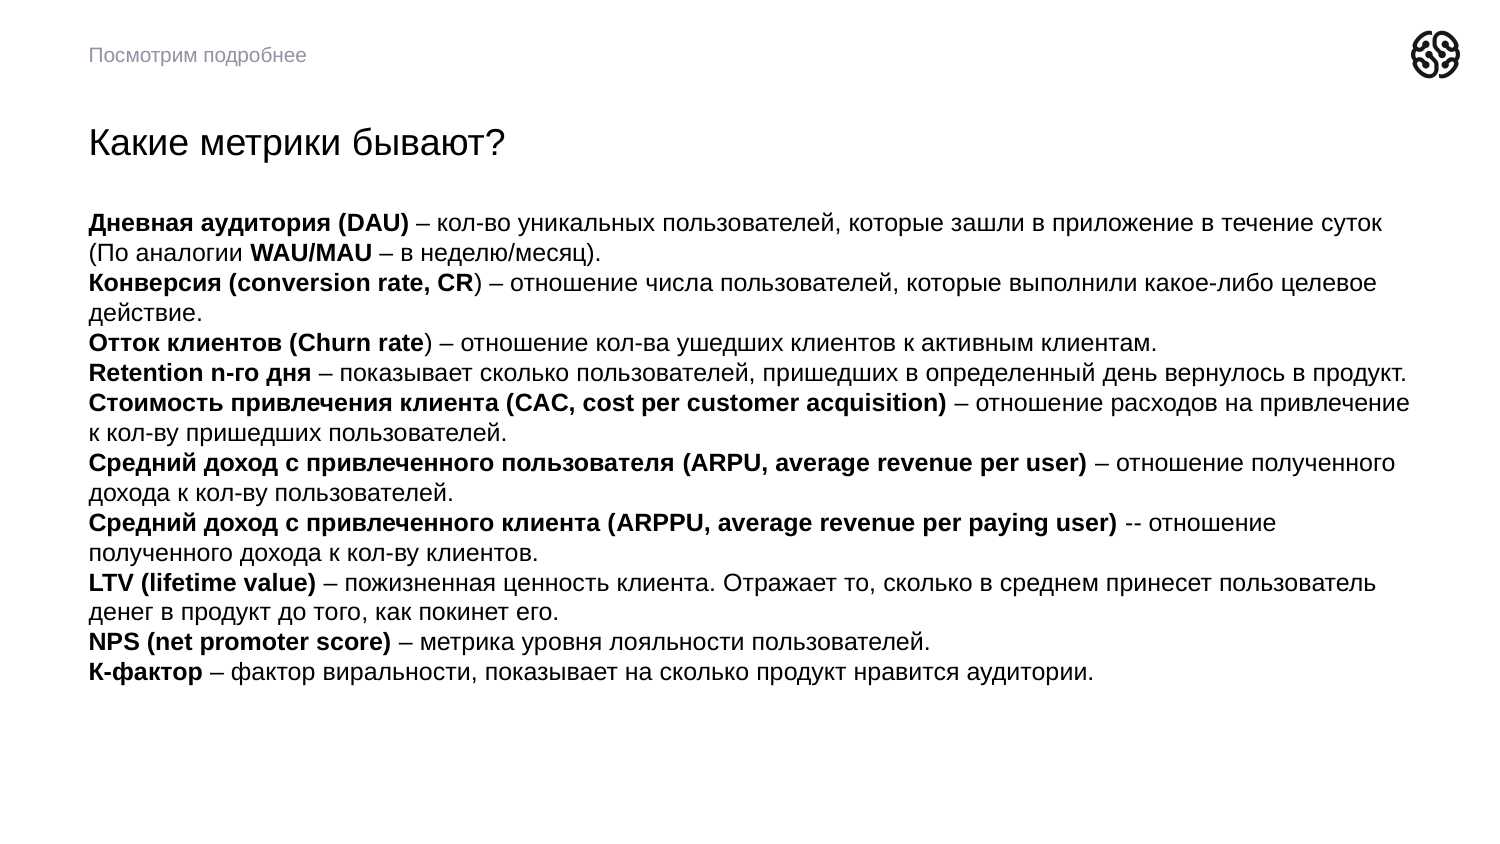

Посмотрим подробнее
# Какие метрики бывают?
Дневная аудитория (DAU) – кол-во уникальных пользователей, которые зашли в приложение в течение суток (По аналогии WAU/MAU – в неделю/месяц).
Конверсия (conversion rate, CR) – отношение числа пользователей, которые выполнили какое-либо целевое действие.
Отток клиентов (Churn rate) – отношение кол-ва ушедших клиентов к активным клиентам.
Retention n-го дня – показывает сколько пользователей, пришедших в определенный день вернулось в продукт.
Стоимость привлечения клиента (CAC, cost per customer acquisition) – отношение расходов на привлечение к кол-ву пришедших пользователей.
Средний доход с привлеченного пользователя (ARPU, average revenue per user) – отношение полученного дохода к кол-ву пользователей.
Средний доход с привлеченного клиента (ARPPU, average revenue per paying user) -- отношение полученного дохода к кол-ву клиентов.
LTV (lifetime value) – пожизненная ценность клиента. Отражает то, сколько в среднем принесет пользователь денег в продукт до того, как покинет его.
NPS (net promoter score) – метрика уровня лояльности пользователей.
К-фактор – фактор виральности, показывает на сколько продукт нравится аудитории.